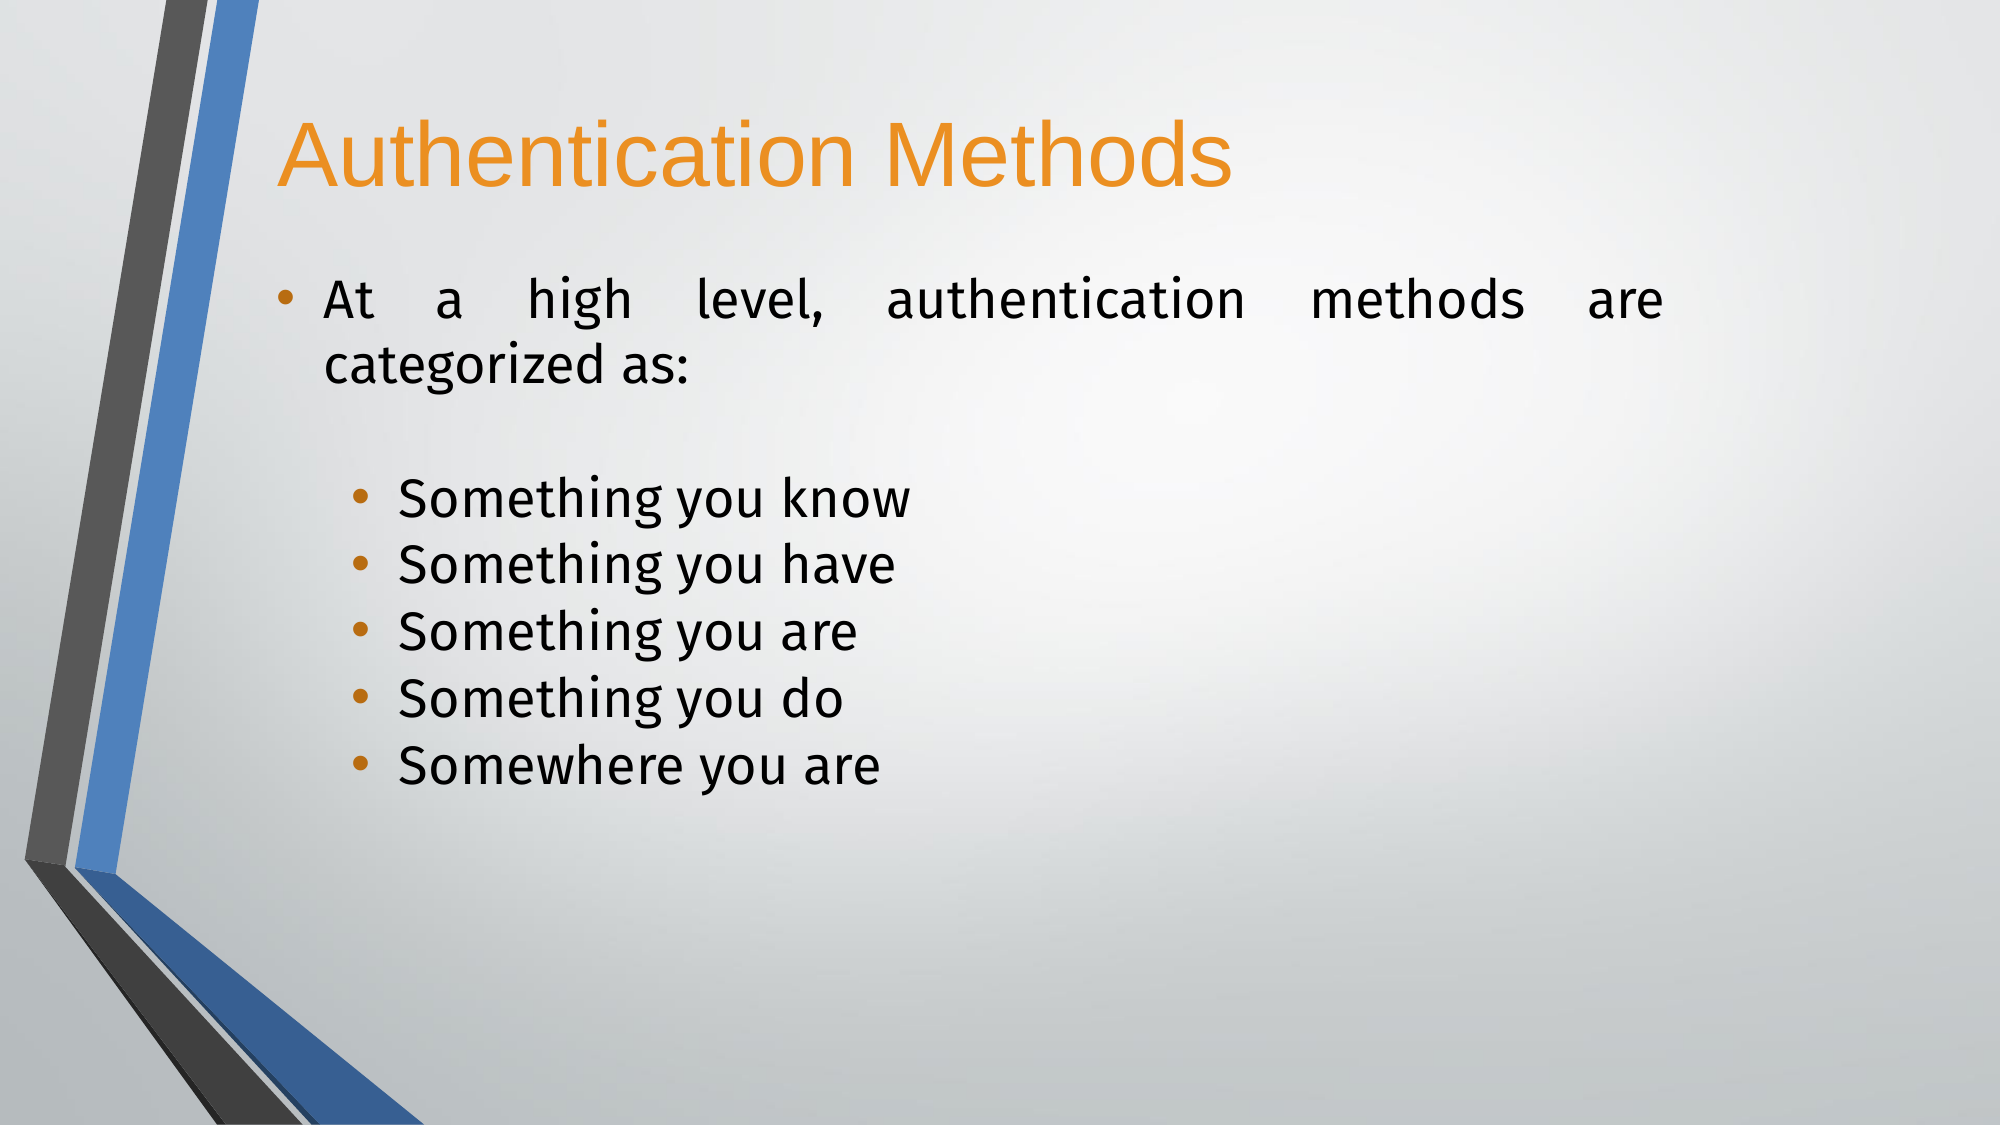

# Authentication Methods
At a high level, authentication methods are categorized as:

Something you know
Something you have
Something you are
Something you do
Somewhere you are